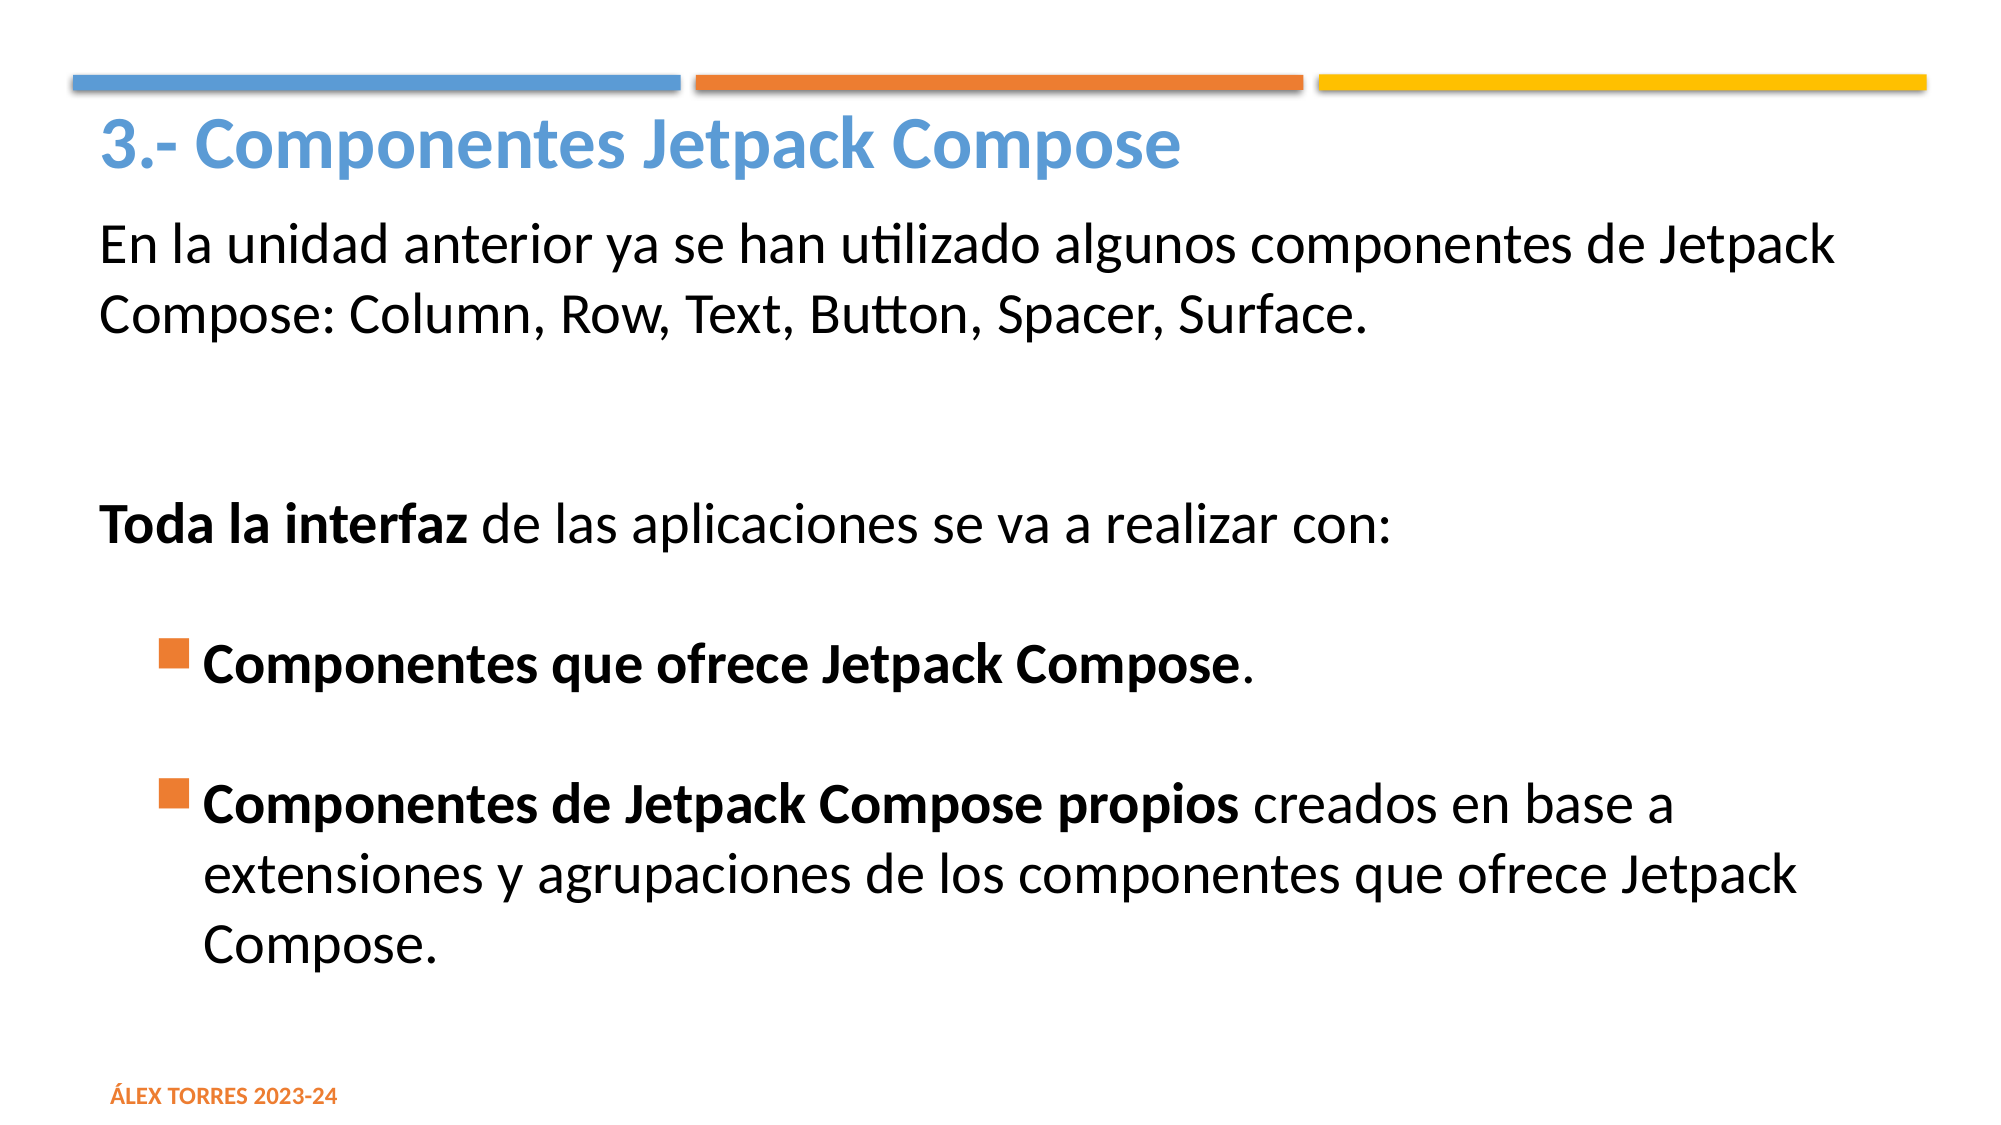

3.- Componentes Jetpack Compose
En la unidad anterior ya se han utilizado algunos componentes de Jetpack Compose: Column, Row, Text, Button, Spacer, Surface.

Toda la interfaz de las aplicaciones se va a realizar con:

Componentes que ofrece Jetpack Compose.

Componentes de Jetpack Compose propios creados en base a extensiones y agrupaciones de los componentes que ofrece Jetpack Compose.